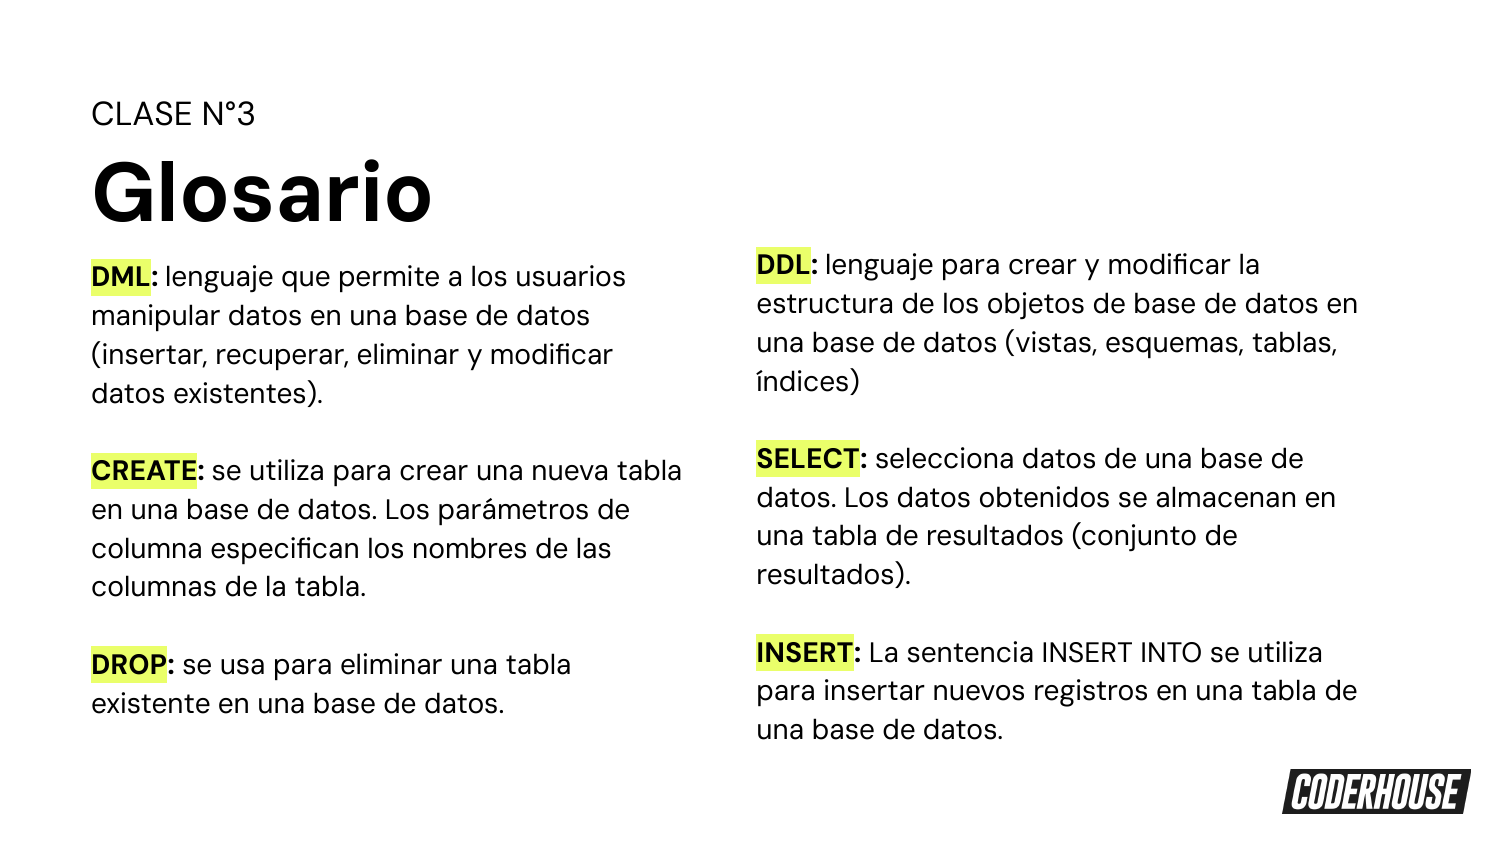

CLASE N°3
Glosario
DDL: lenguaje para crear y modificar la estructura de los objetos de base de datos en una base de datos (vistas, esquemas, tablas, índices)

SELECT: selecciona datos de una base de datos. Los datos obtenidos se almacenan en una tabla de resultados (conjunto de resultados).

INSERT: La sentencia INSERT INTO se utiliza para insertar nuevos registros en una tabla de una base de datos.
DML: lenguaje que permite a los usuarios manipular datos en una base de datos (insertar, recuperar, eliminar y modificar datos existentes).

CREATE: se utiliza para crear una nueva tabla en una base de datos. Los parámetros de columna especifican los nombres de las columnas de la tabla.

DROP: se usa para eliminar una tabla existente en una base de datos.